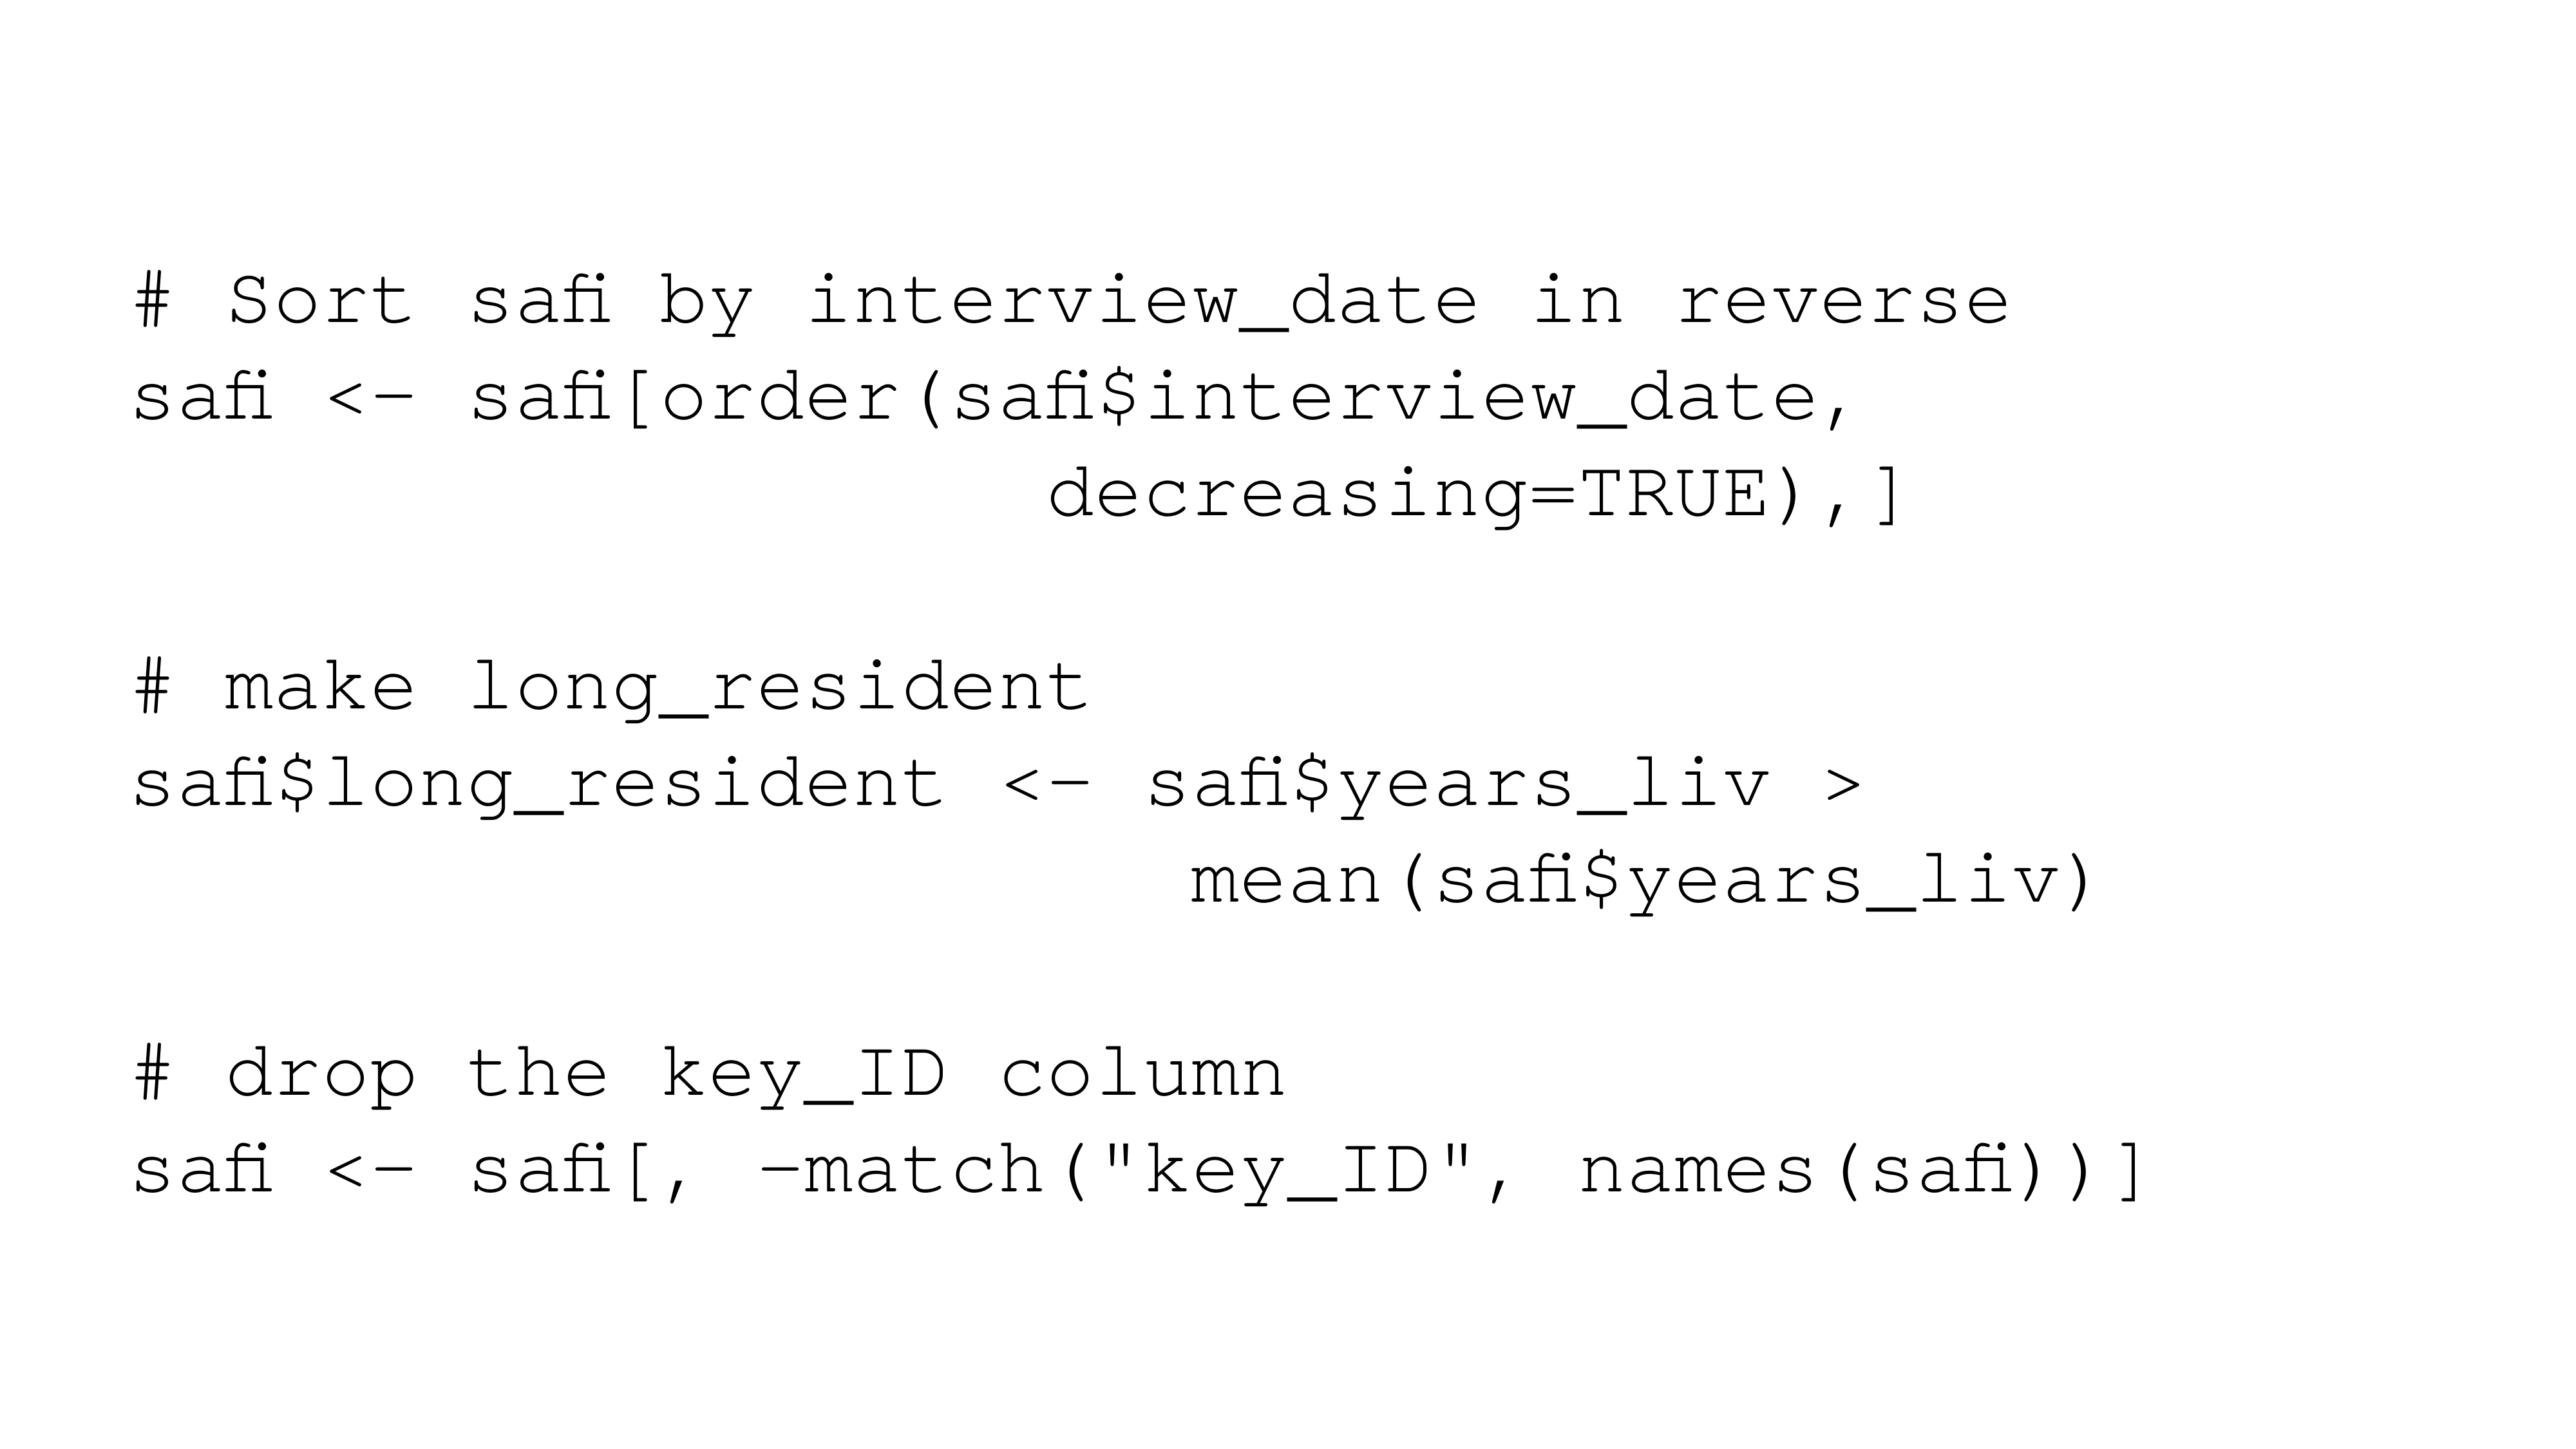

# Sort safi by interview_date in reverse
safi <- safi[order(safi$interview_date,
                   decreasing=TRUE),]

# make long_resident
safi$long_resident <- safi$years_liv >
                      mean(safi$years_liv)

# drop the key_ID column
safi <- safi[, -match("key_ID", names(safi))]